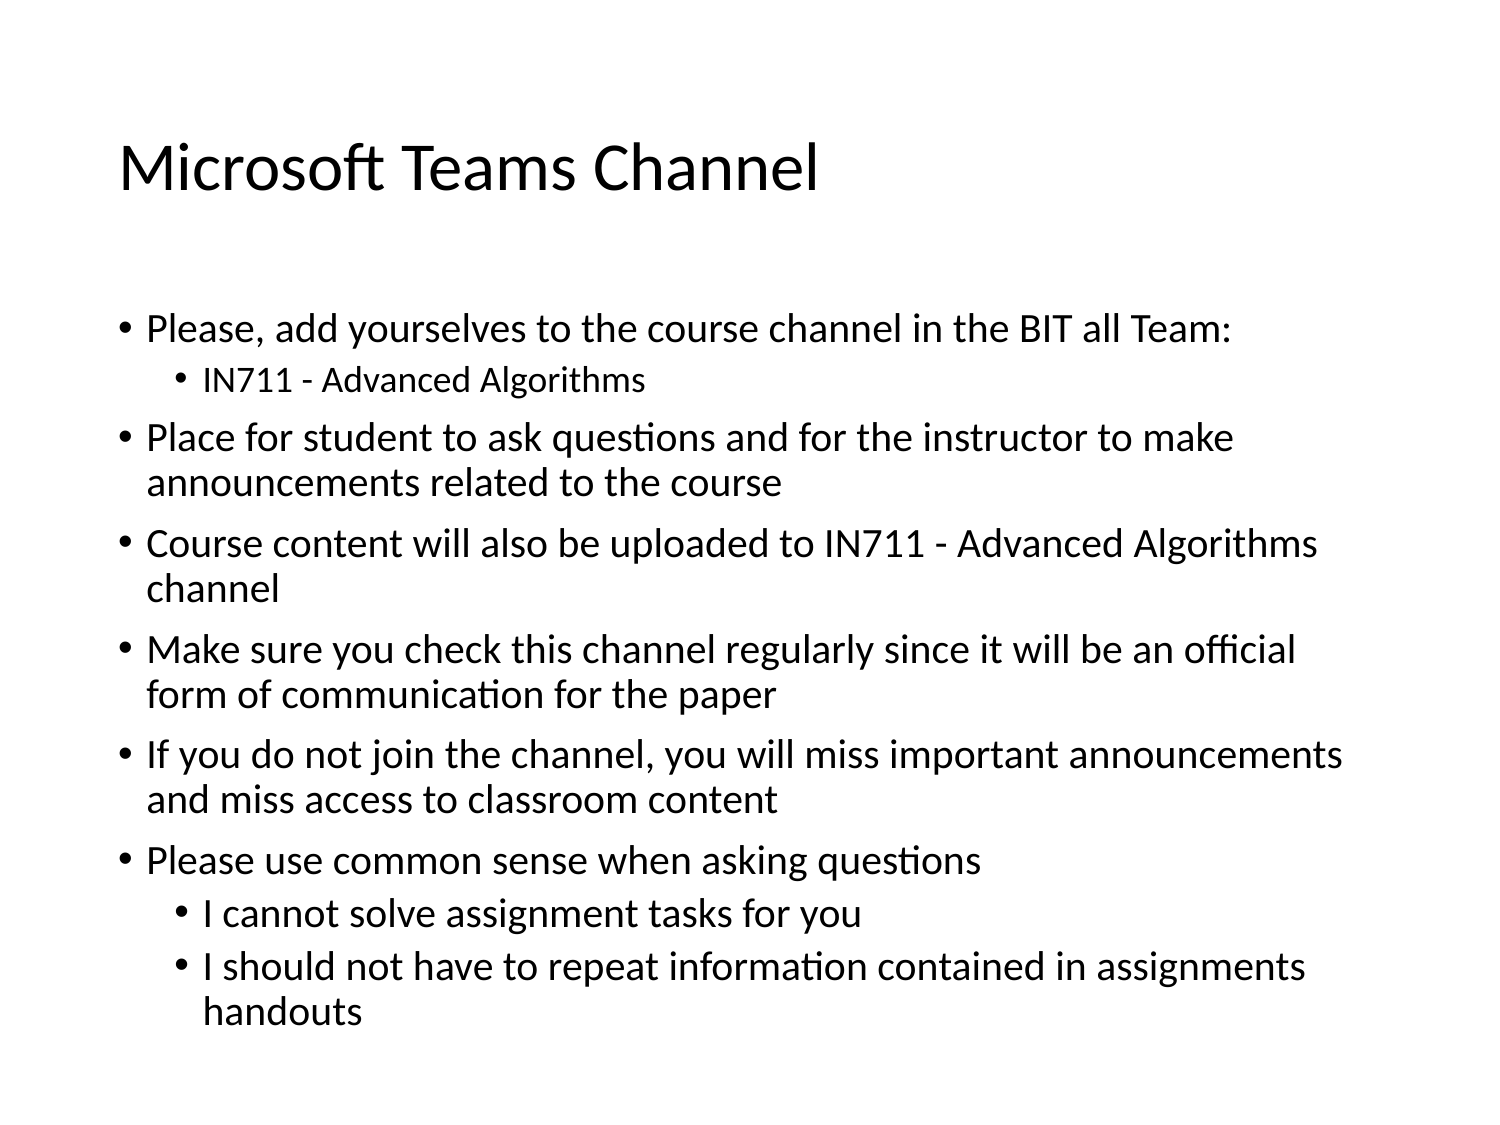

# Microsoft Teams Channel
Please, add yourselves to the course channel in the BIT all Team:
IN711 - Advanced Algorithms
Place for student to ask questions and for the instructor to make announcements related to the course
Course content will also be uploaded to IN711 - Advanced Algorithms channel
Make sure you check this channel regularly since it will be an official form of communication for the paper
If you do not join the channel, you will miss important announcements and miss access to classroom content
Please use common sense when asking questions
I cannot solve assignment tasks for you
I should not have to repeat information contained in assignments handouts